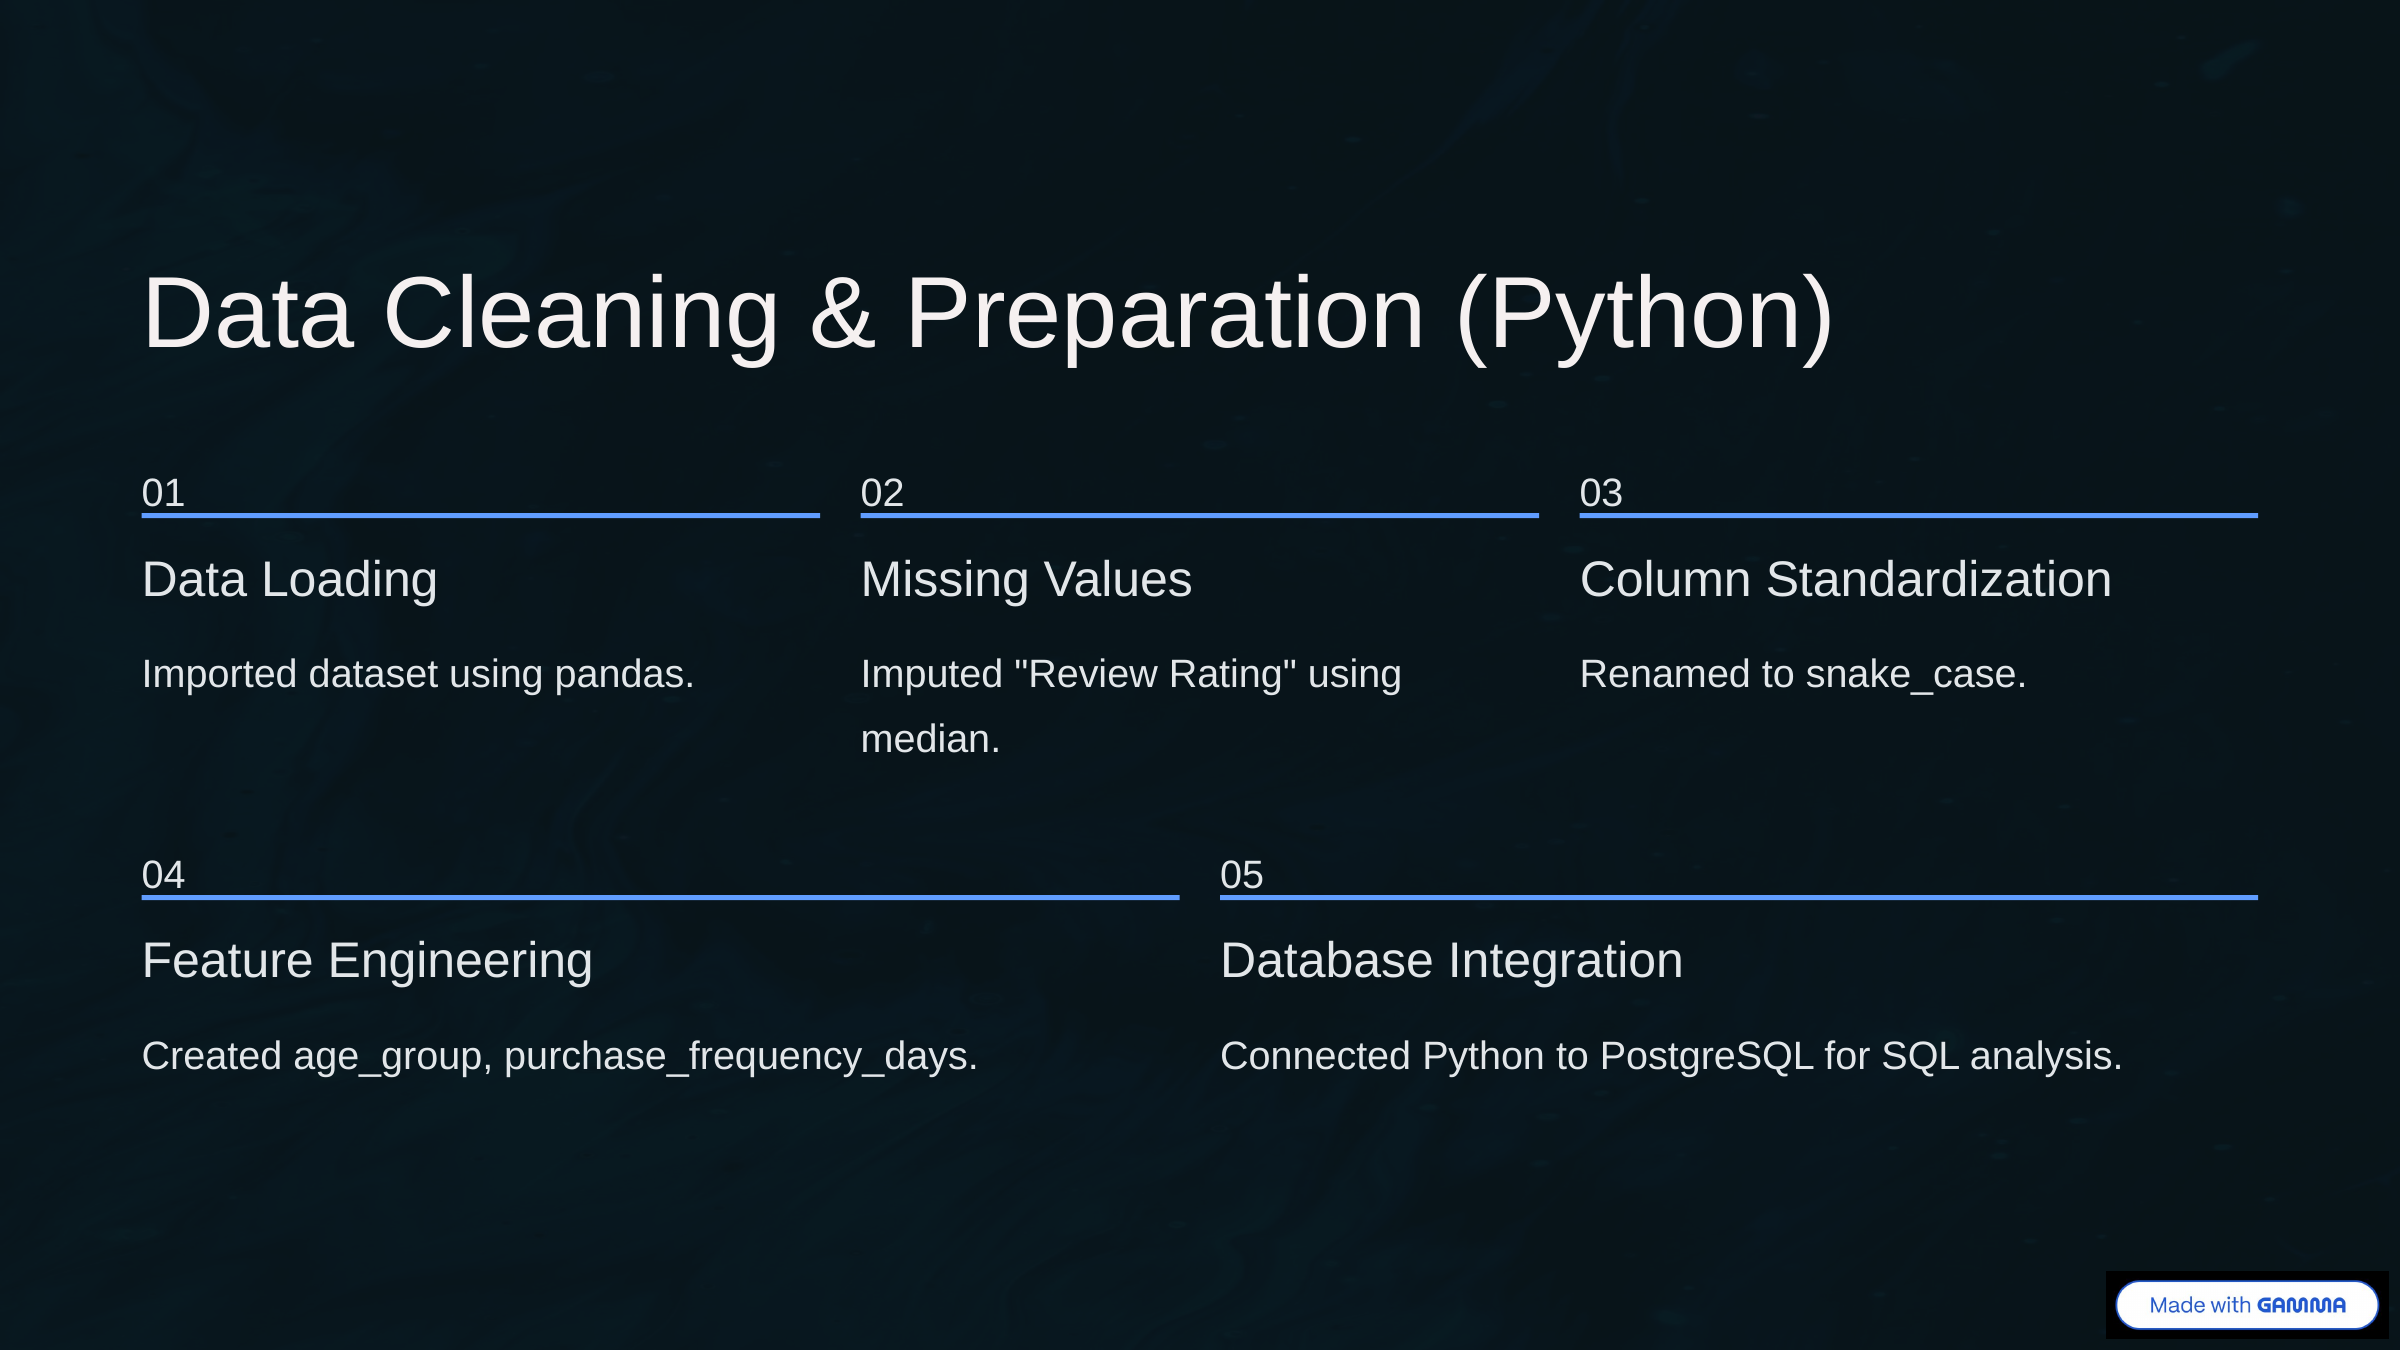

Data Cleaning & Preparation (Python)
01
02
03

Data Loading
Missing Values
Column Standardization
Imported dataset using pandas.
Imputed "Review Rating" using median.
Renamed to snake_case.
04
05

Feature Engineering
Database Integration
Created age_group, purchase_frequency_days.
Connected Python to PostgreSQL for SQL analysis.